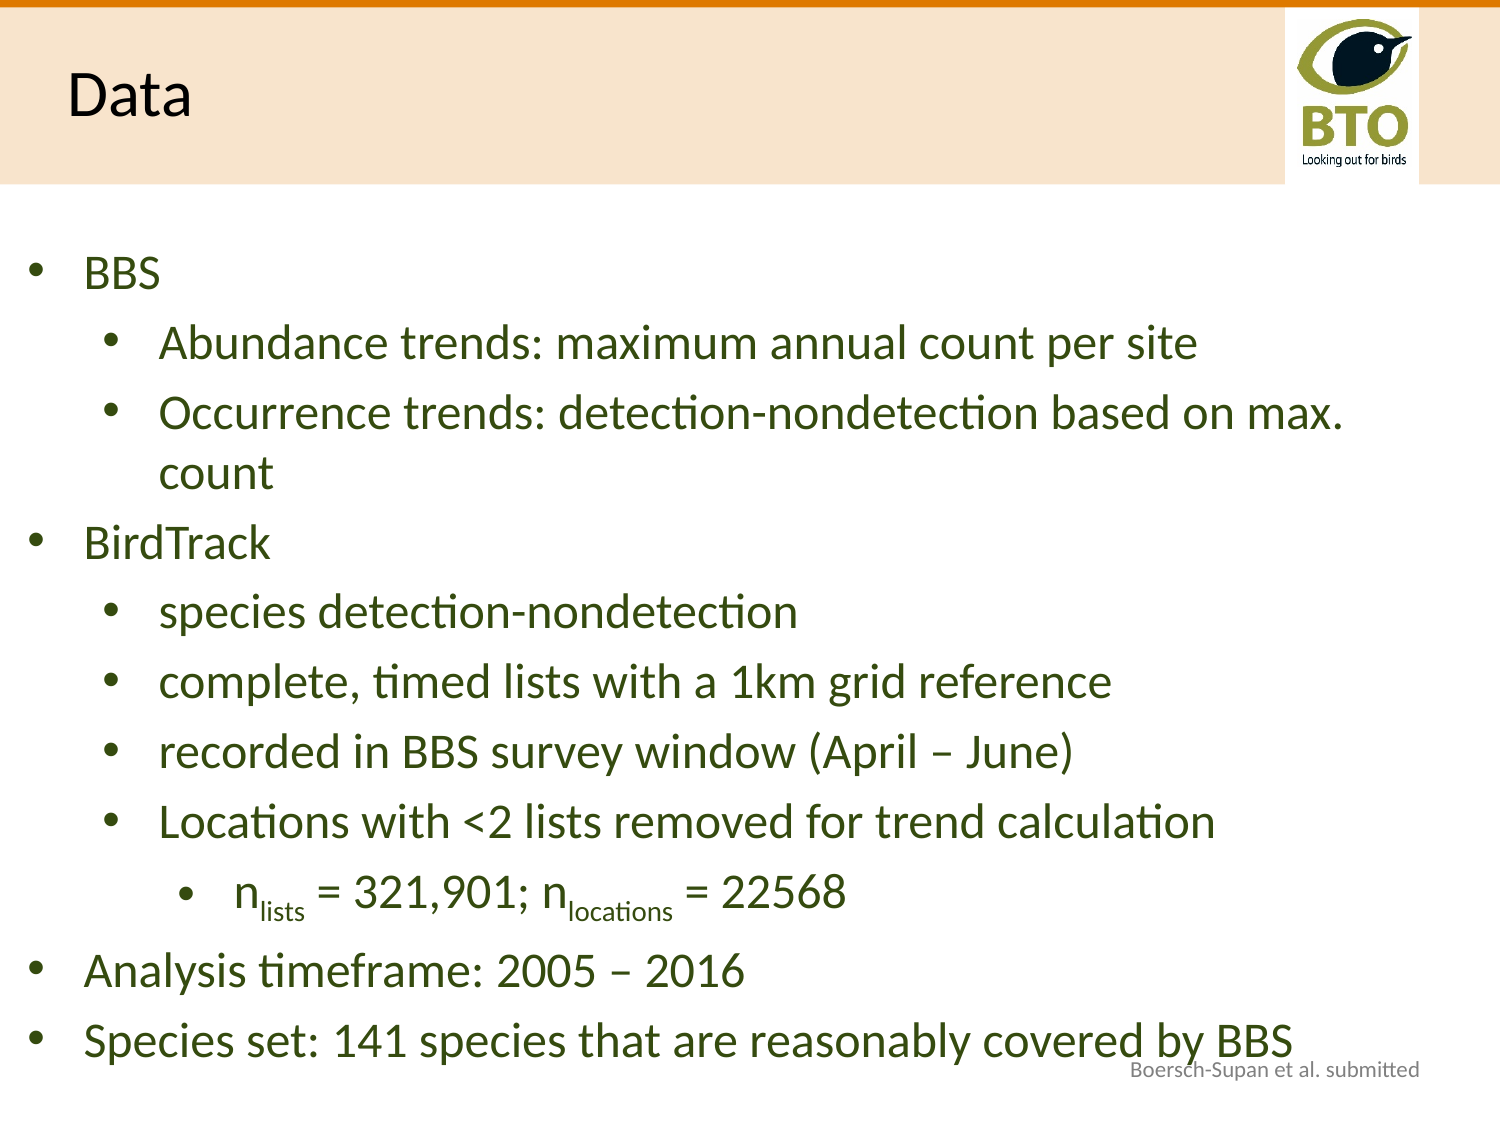

Data

BBS
Abundance trends: maximum annual count per site
Occurrence trends: detection-nondetection based on max. count
BirdTrack
species detection-nondetection
complete, timed lists with a 1km grid reference
recorded in BBS survey window (April – June)
Locations with <2 lists removed for trend calculation
nlists = 321,901; nlocations = 22568
Analysis timeframe: 2005 – 2016
Species set: 141 species that are reasonably covered by BBS
Boersch-Supan et al. submitted